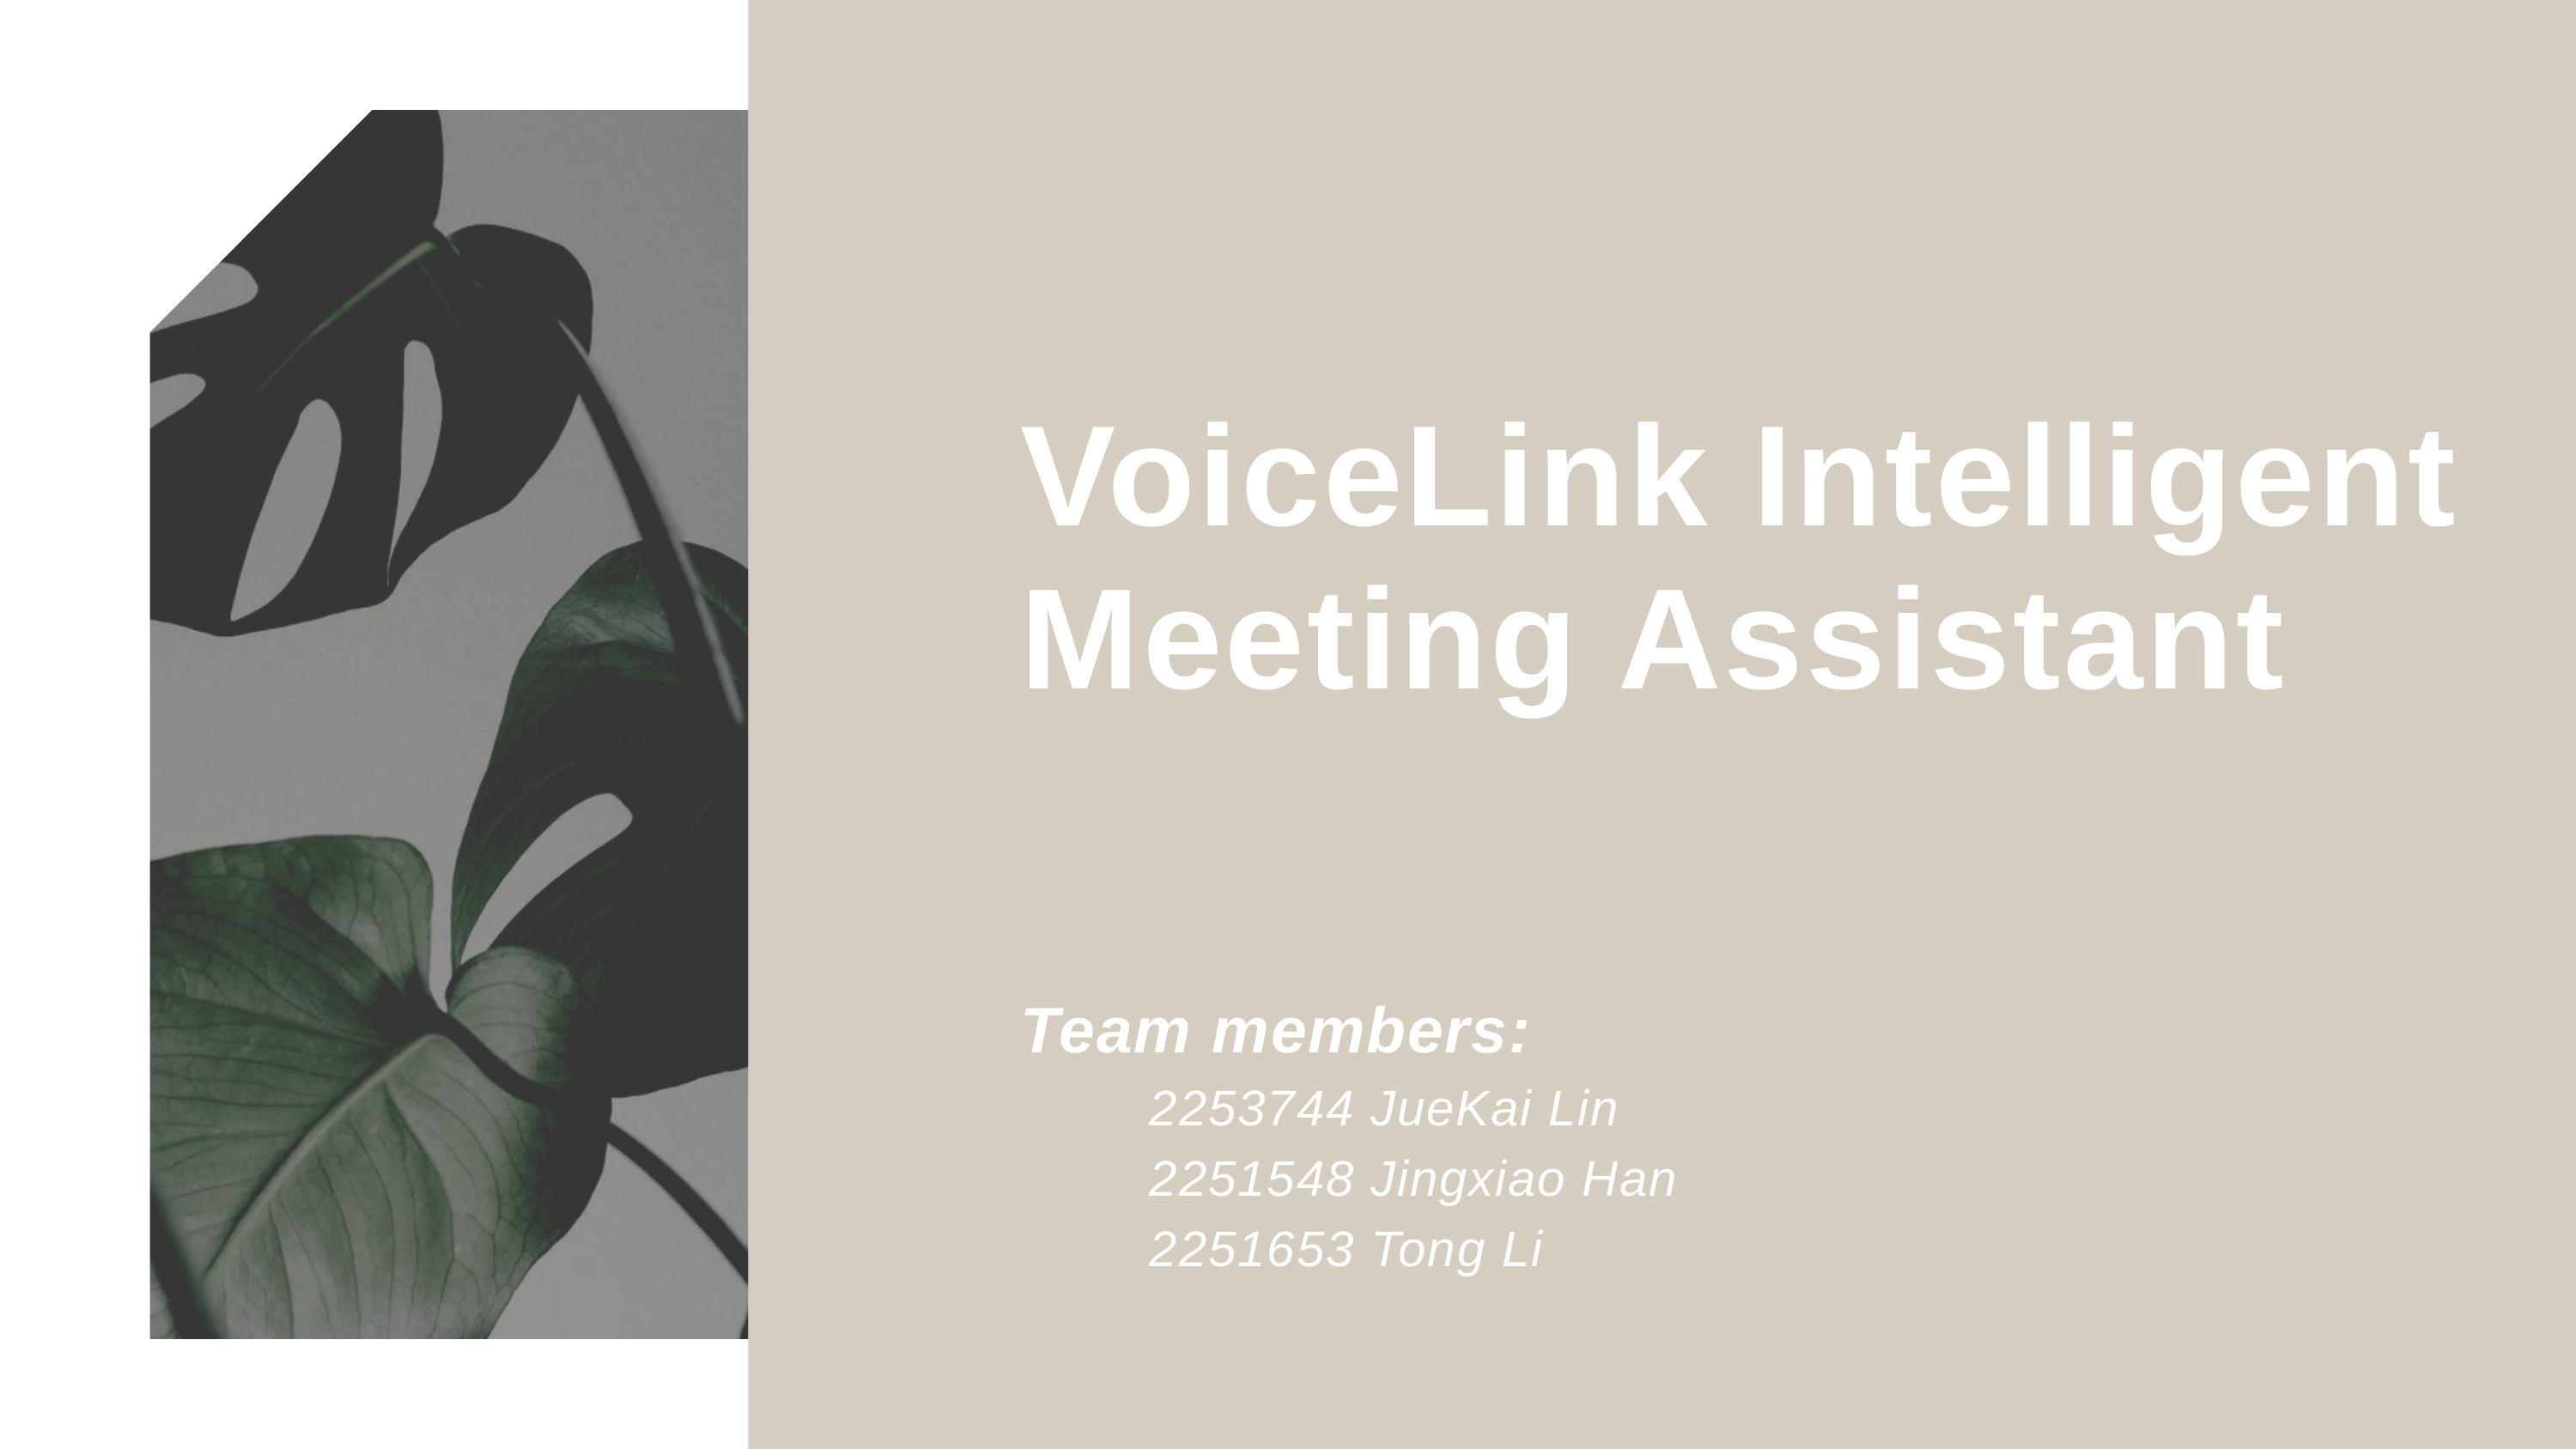

VoiceLink Intelligent Meeting Assistant
Team members:
2253744 JueKai Lin
2251548 Jingxiao Han
2251653 Tong Li